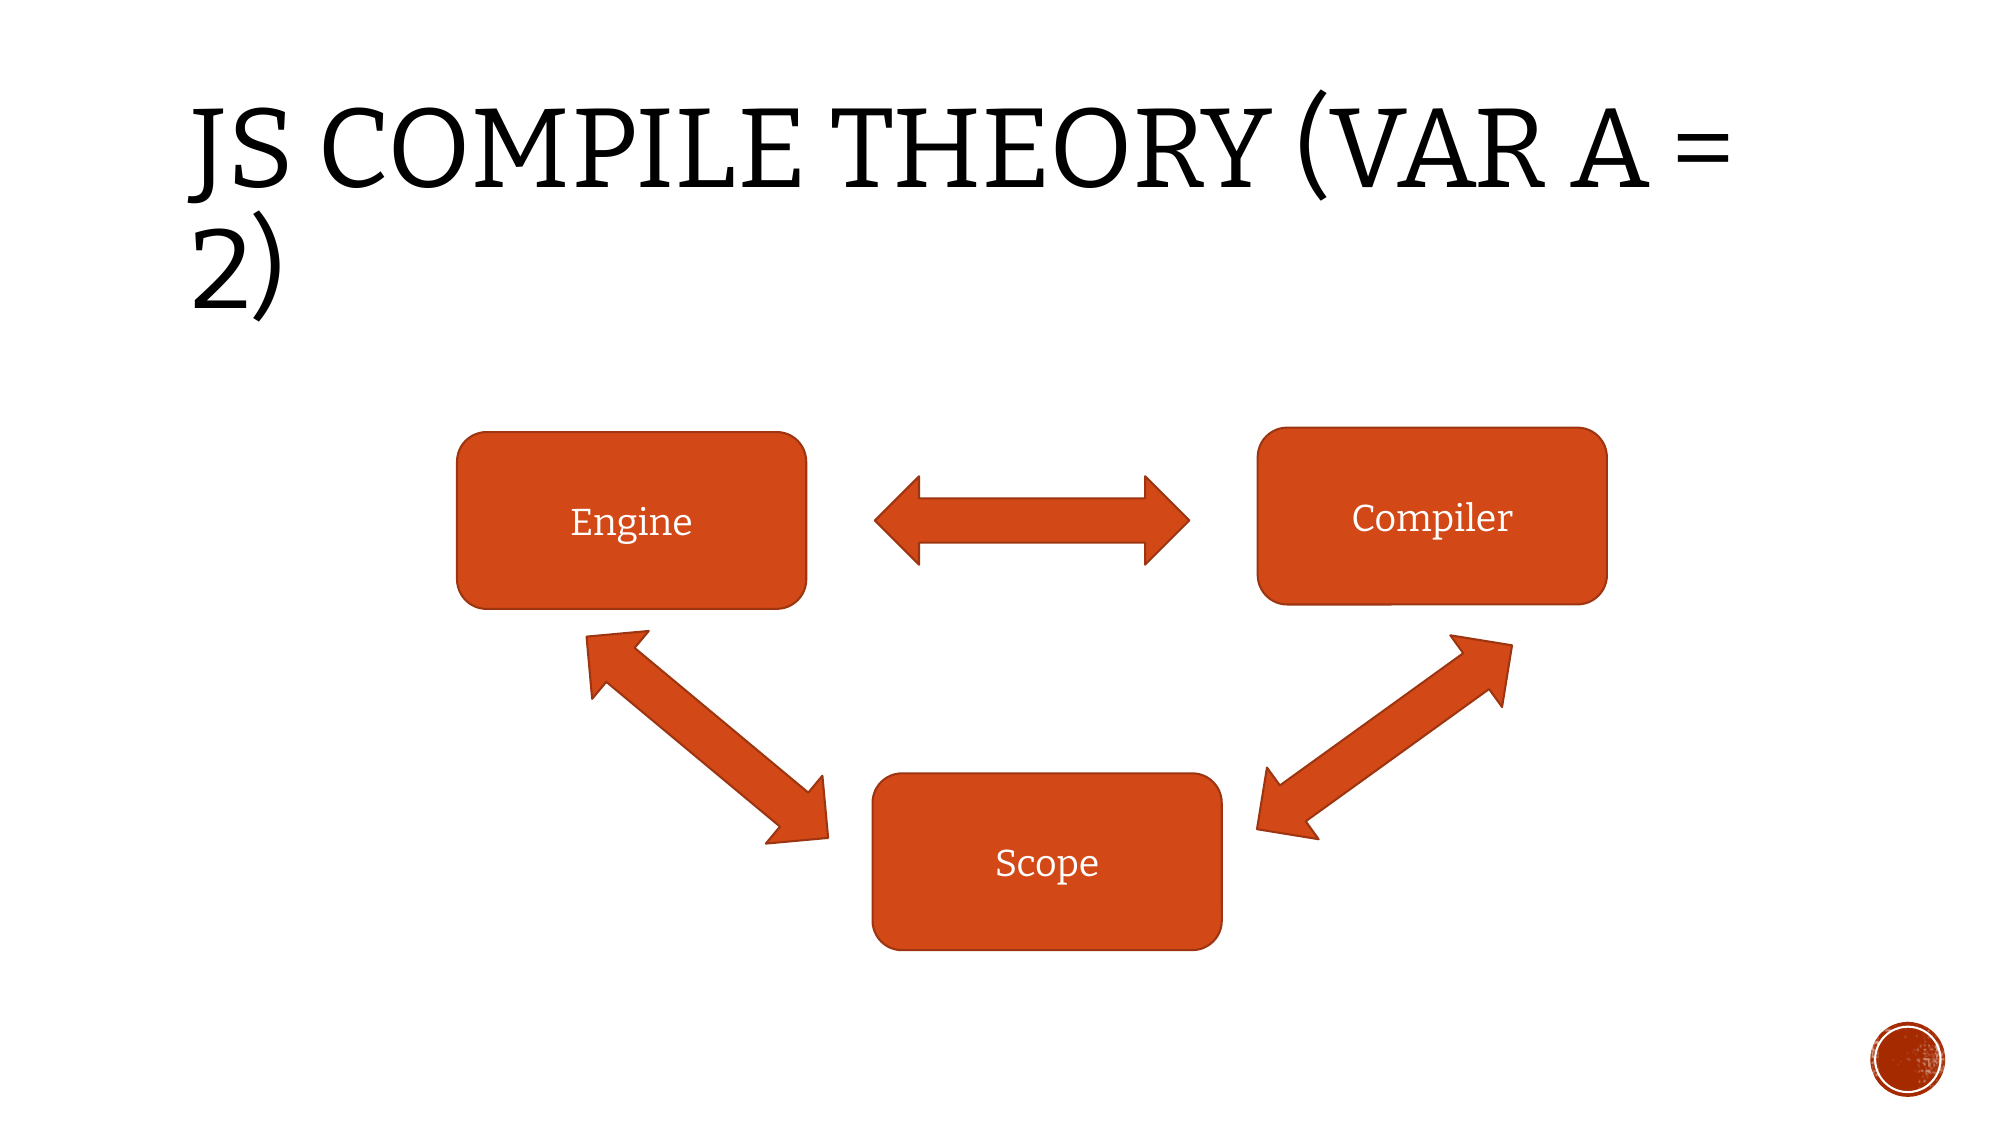

# JS compile theory (var a = 2)
Compiler
Engine

Scope